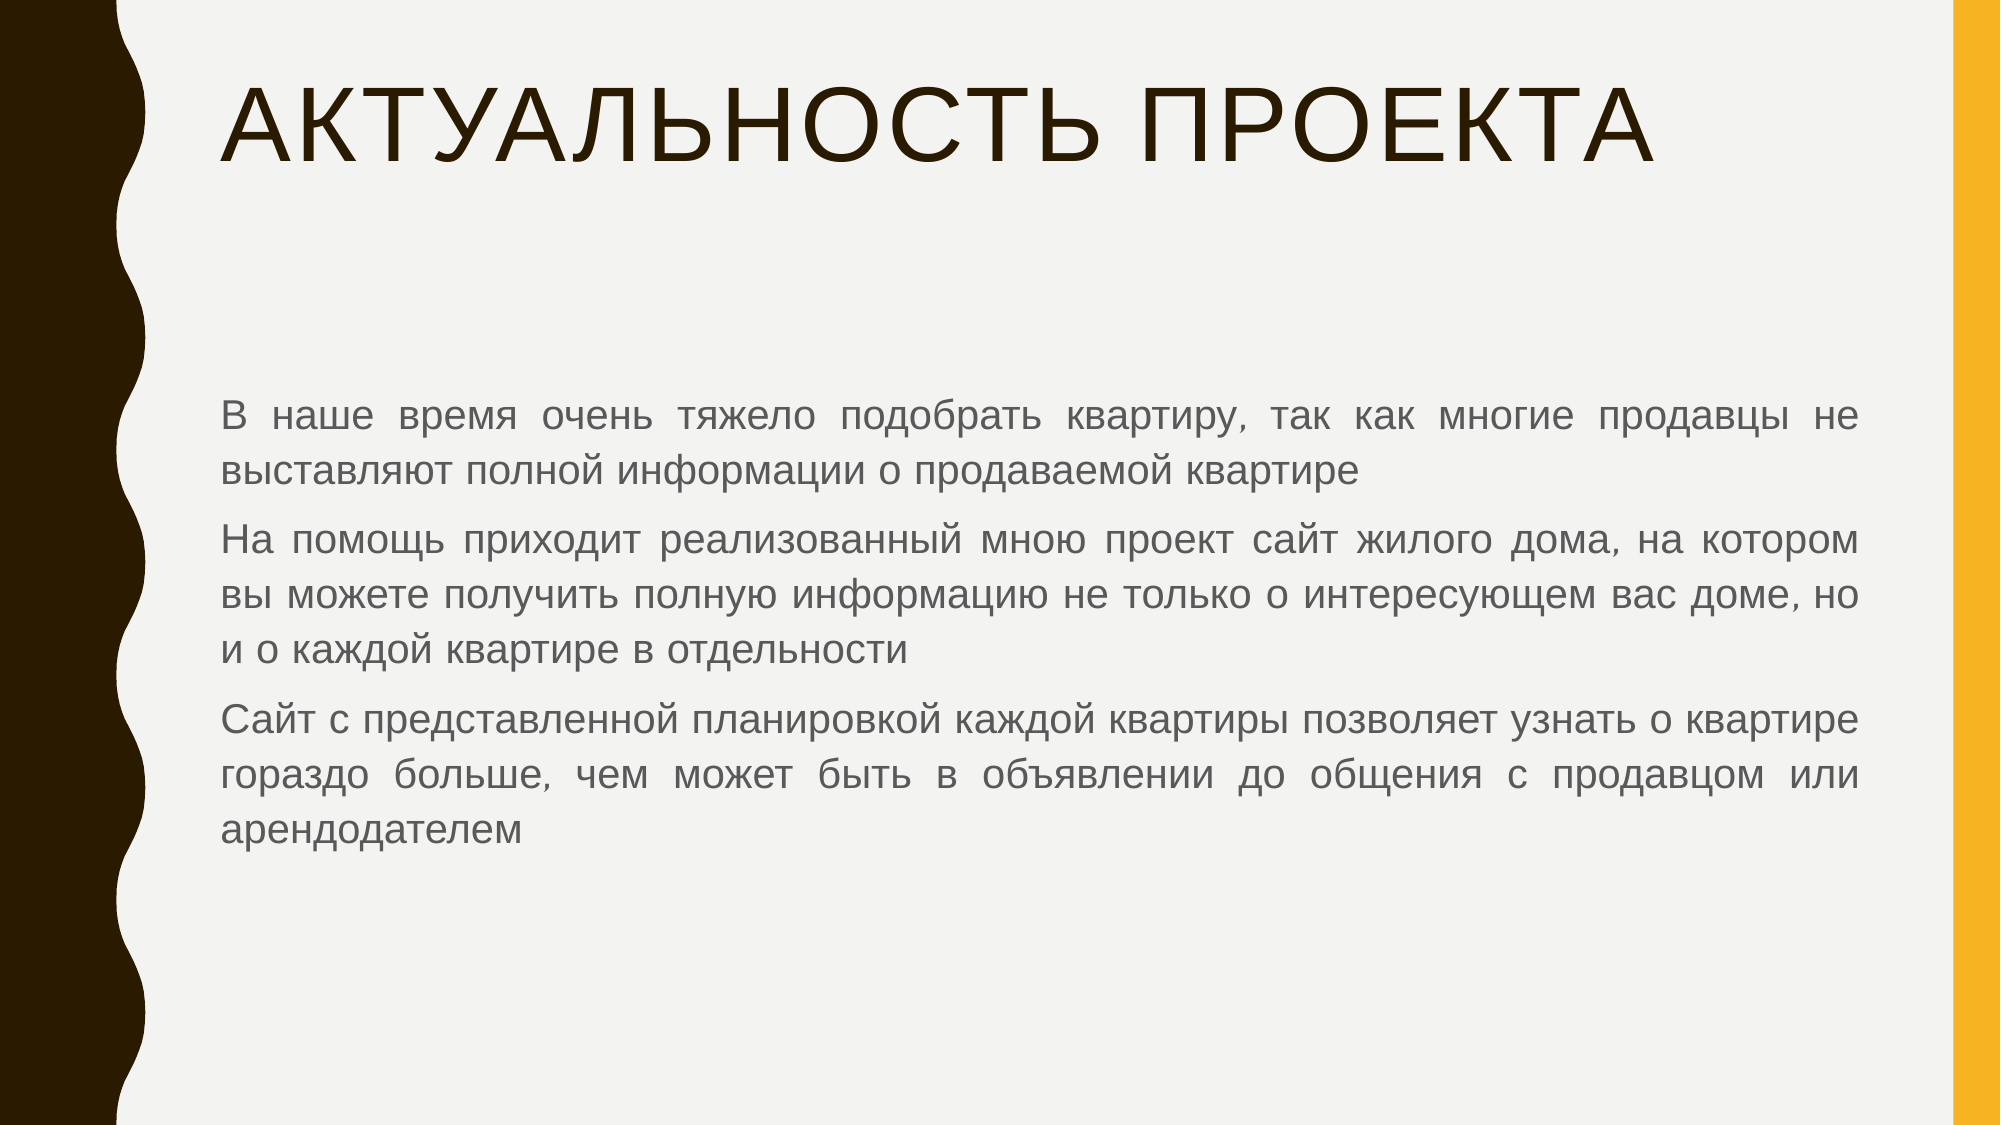

# Актуальность проекта
В наше время очень тяжело подобрать квартиру, так как многие продавцы не выставляют полной информации о продаваемой квартире
На помощь приходит реализованный мною проект сайт жилого дома, на котором вы можете получить полную информацию не только о интересующем вас доме, но и о каждой квартире в отдельности
Сайт с представленной планировкой каждой квартиры позволяет узнать о квартире гораздо больше, чем может быть в объявлении до общения с продавцом или арендодателем